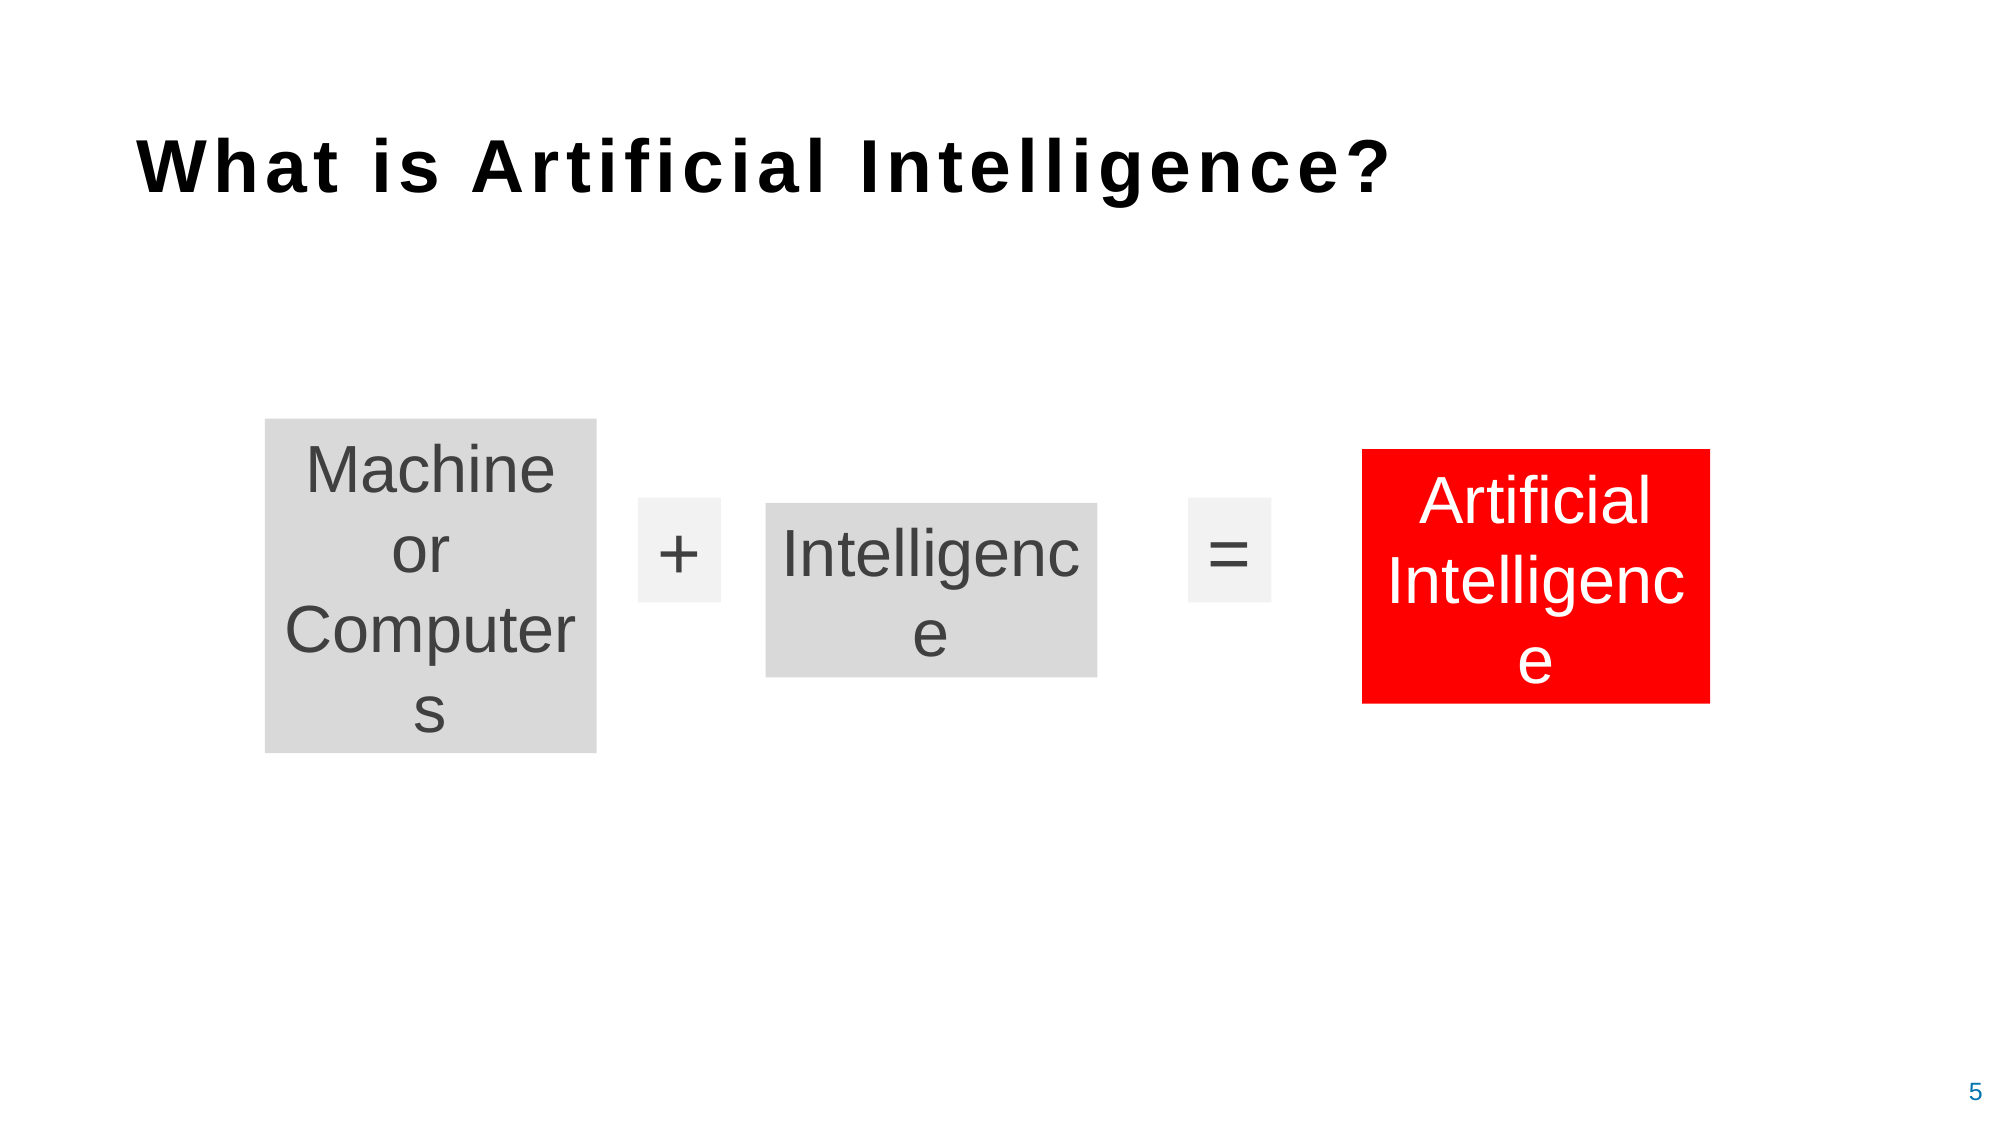

What is Artificial Intelligence?
Machine
or
Computers
Artificial Intelligence
+
=
Intelligence
5